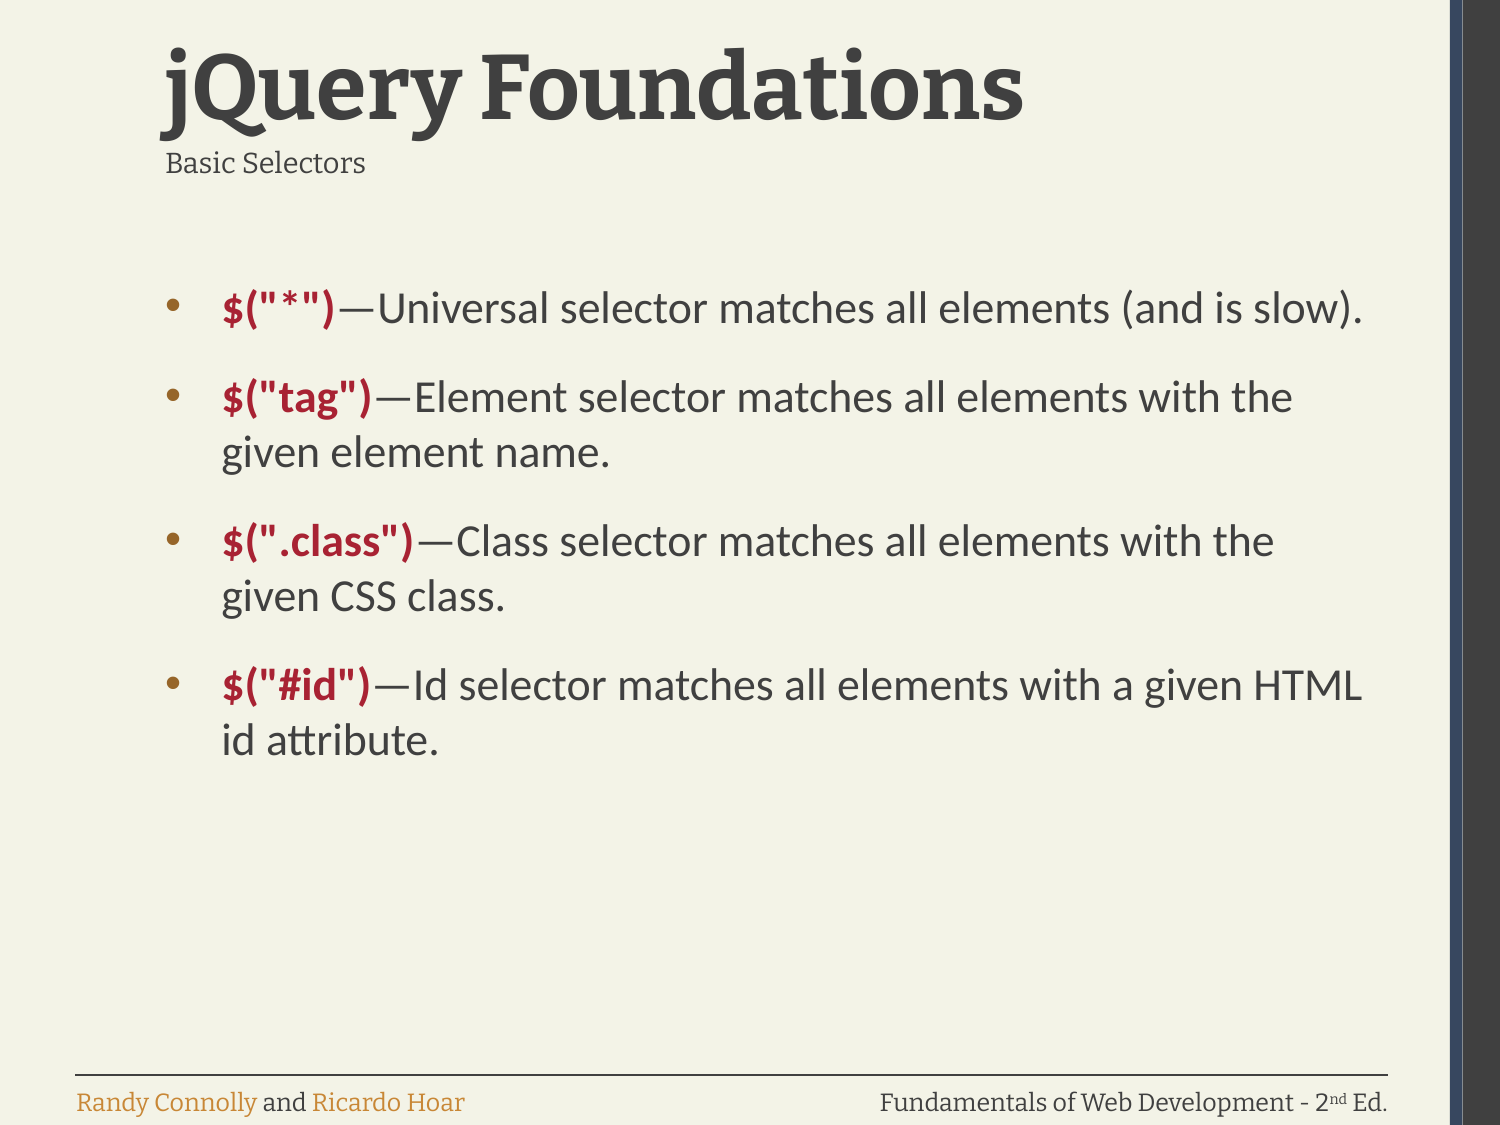

# jQuery Foundations
Basic Selectors
$("*")—Universal selector matches all elements (and is slow).
$("tag")—Element selector matches all elements with the given element name.
$(".class")—Class selector matches all elements with the given CSS class.
$("#id")—Id selector matches all elements with a given HTML id attribute.